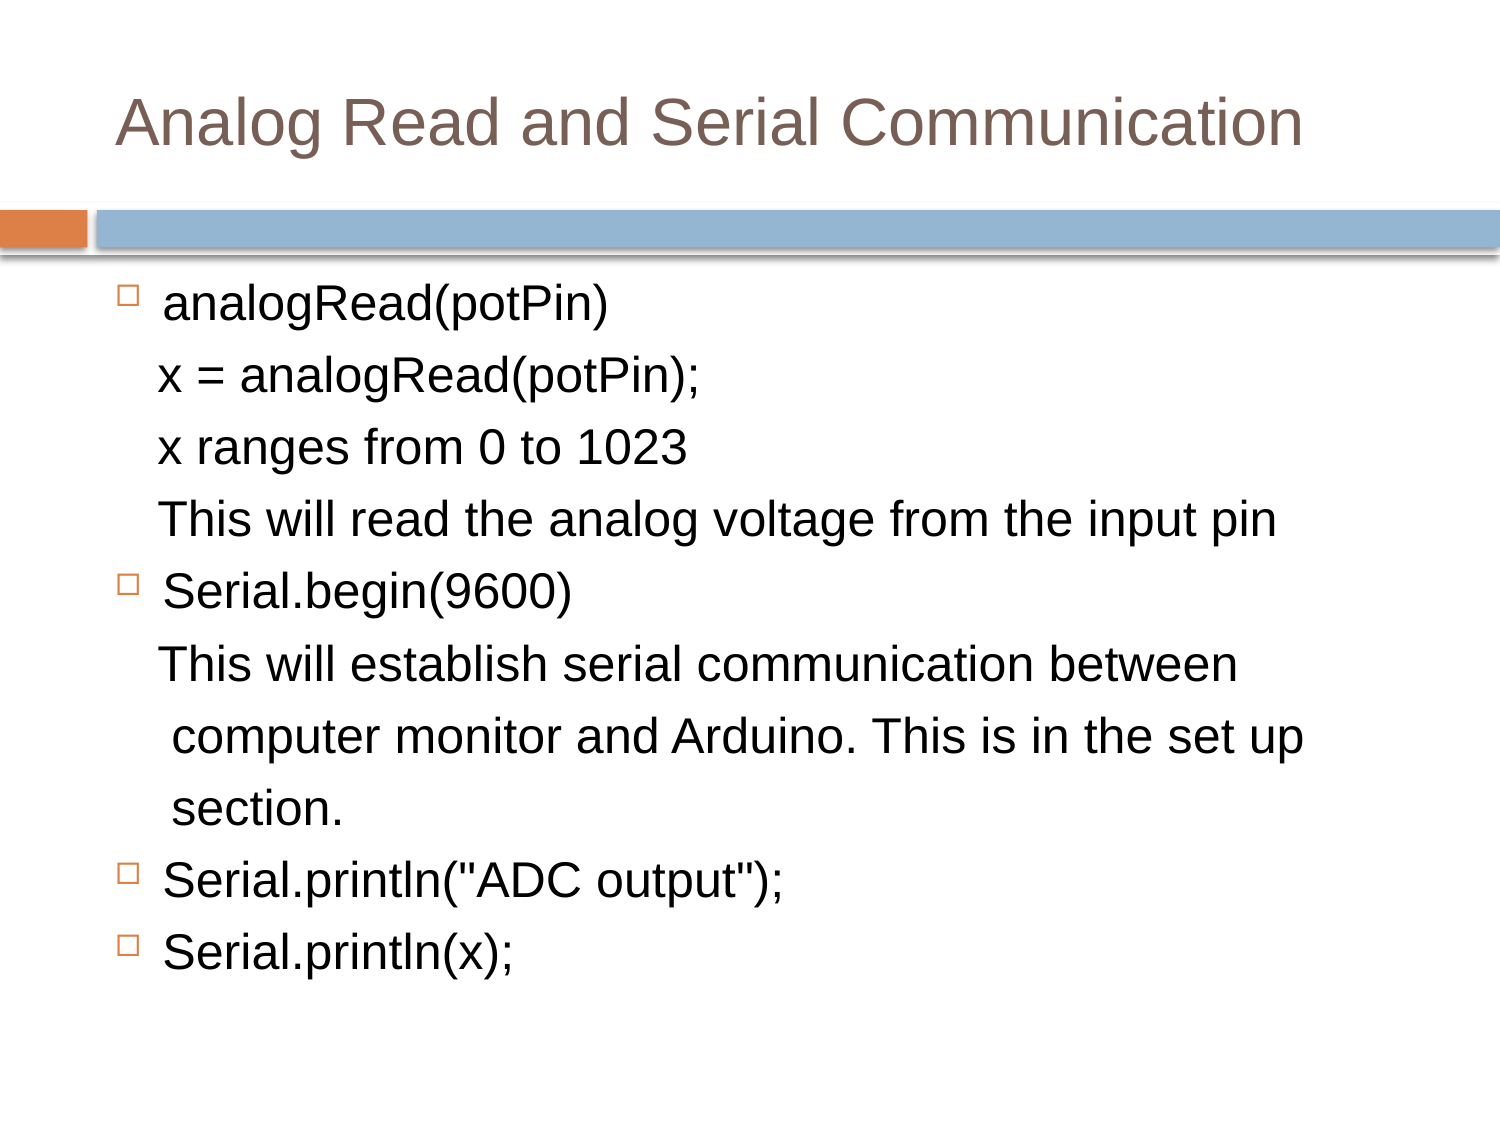

# Analog Read and Serial Communication
analogRead(potPin)
   x = analogRead(potPin);
   x ranges from 0 to 1023
   This will read the analog voltage from the input pin
Serial.begin(9600)
   This will establish serial communication between
    computer monitor and Arduino. This is in the set up
    section.
Serial.println("ADC output");
Serial.println(x);